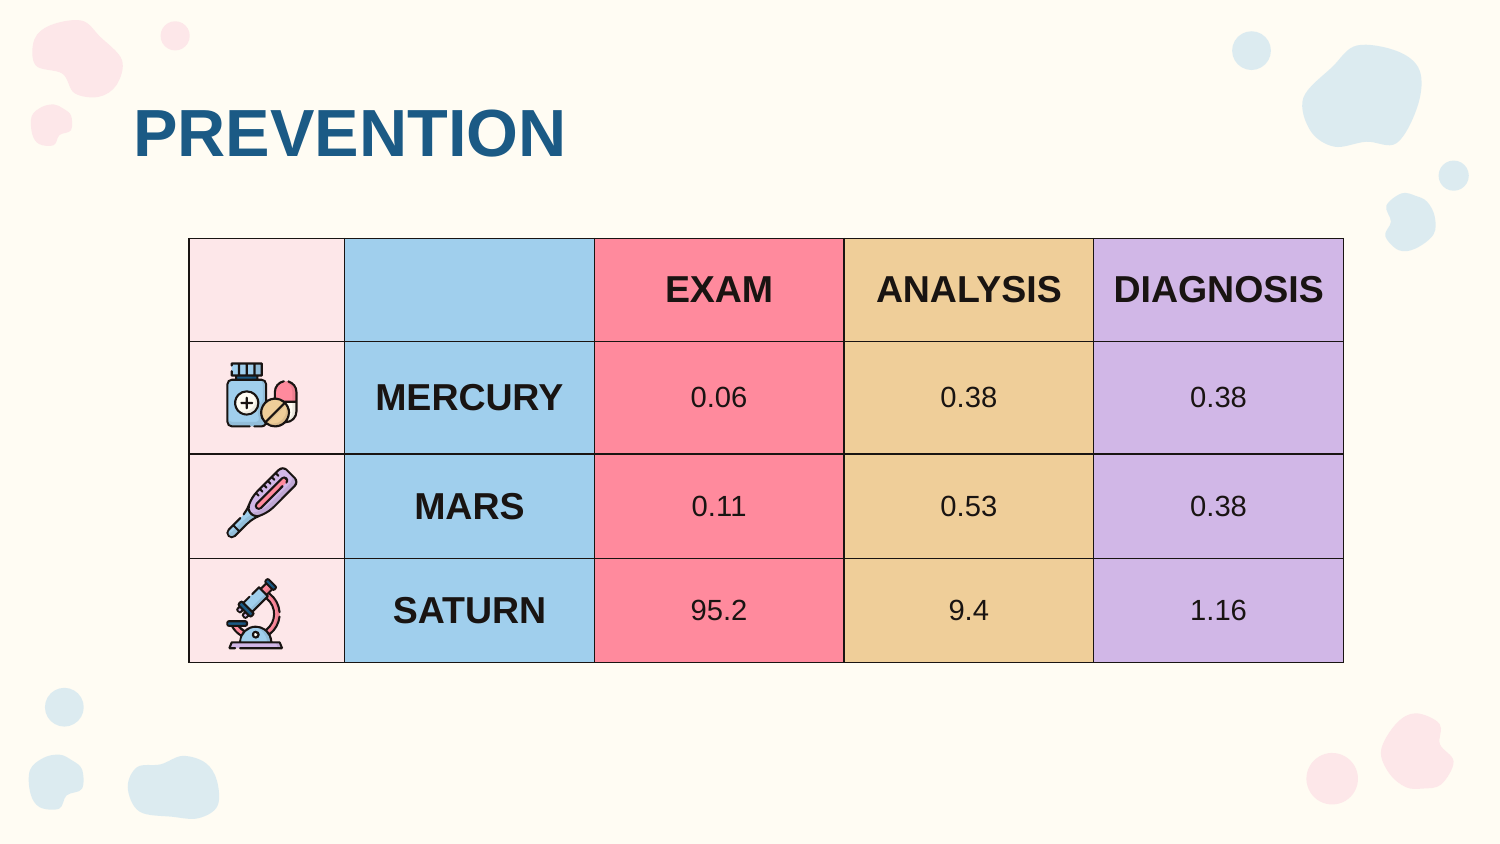

# PREVENTION
|  |  | EXAM | ANALYSIS | DIAGNOSIS |
| --- | --- | --- | --- | --- |
|  | MERCURY | 0.06 | 0.38 | 0.38 |
|  | MARS | 0.11 | 0.53 | 0.38 |
|  | SATURN | 95.2 | 9.4 | 1.16 |